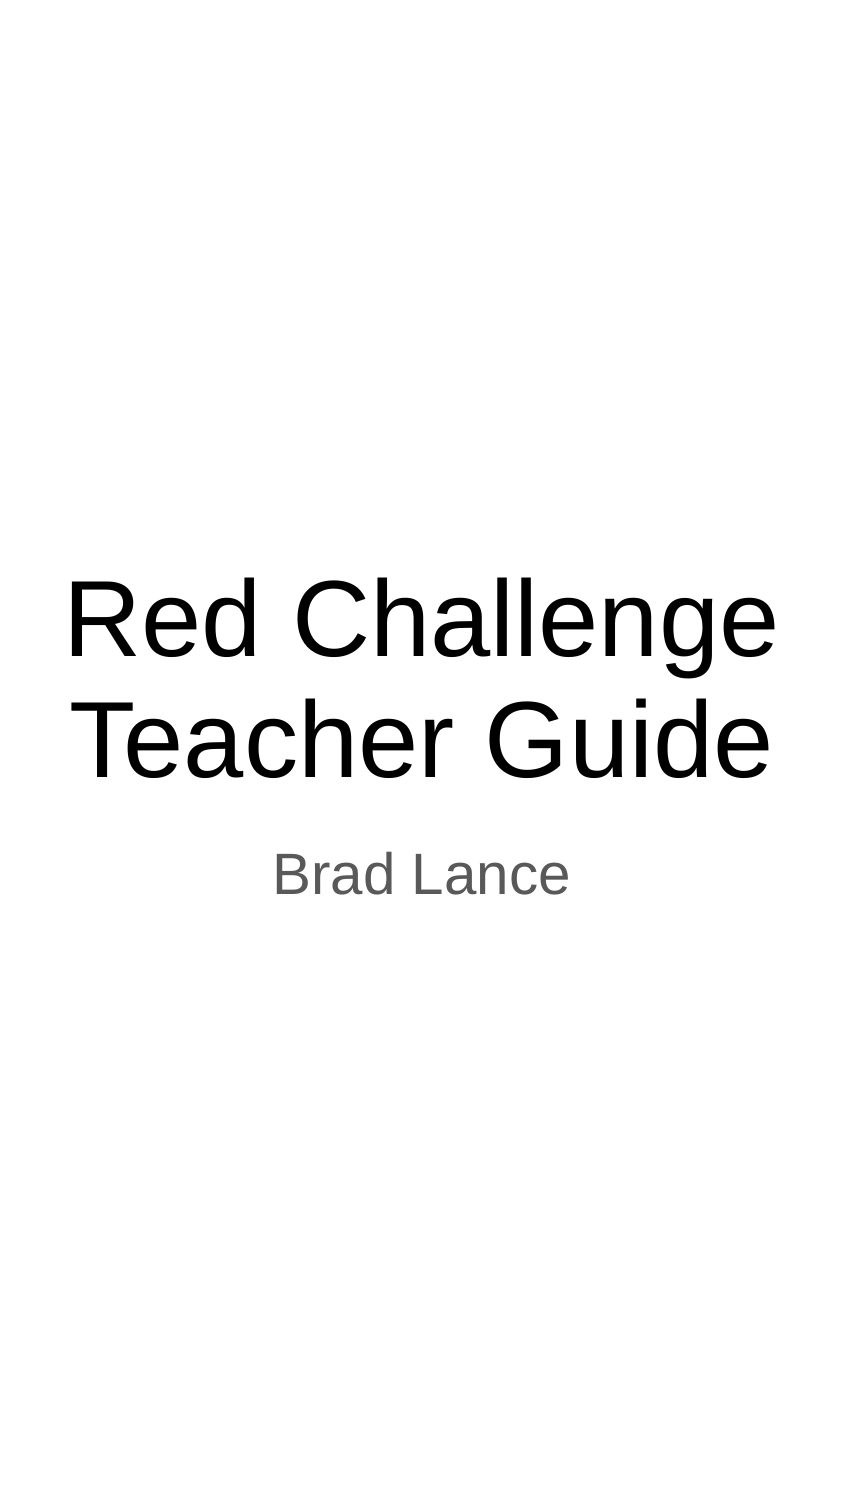

# Red Challenge Teacher Guide
Brad Lance